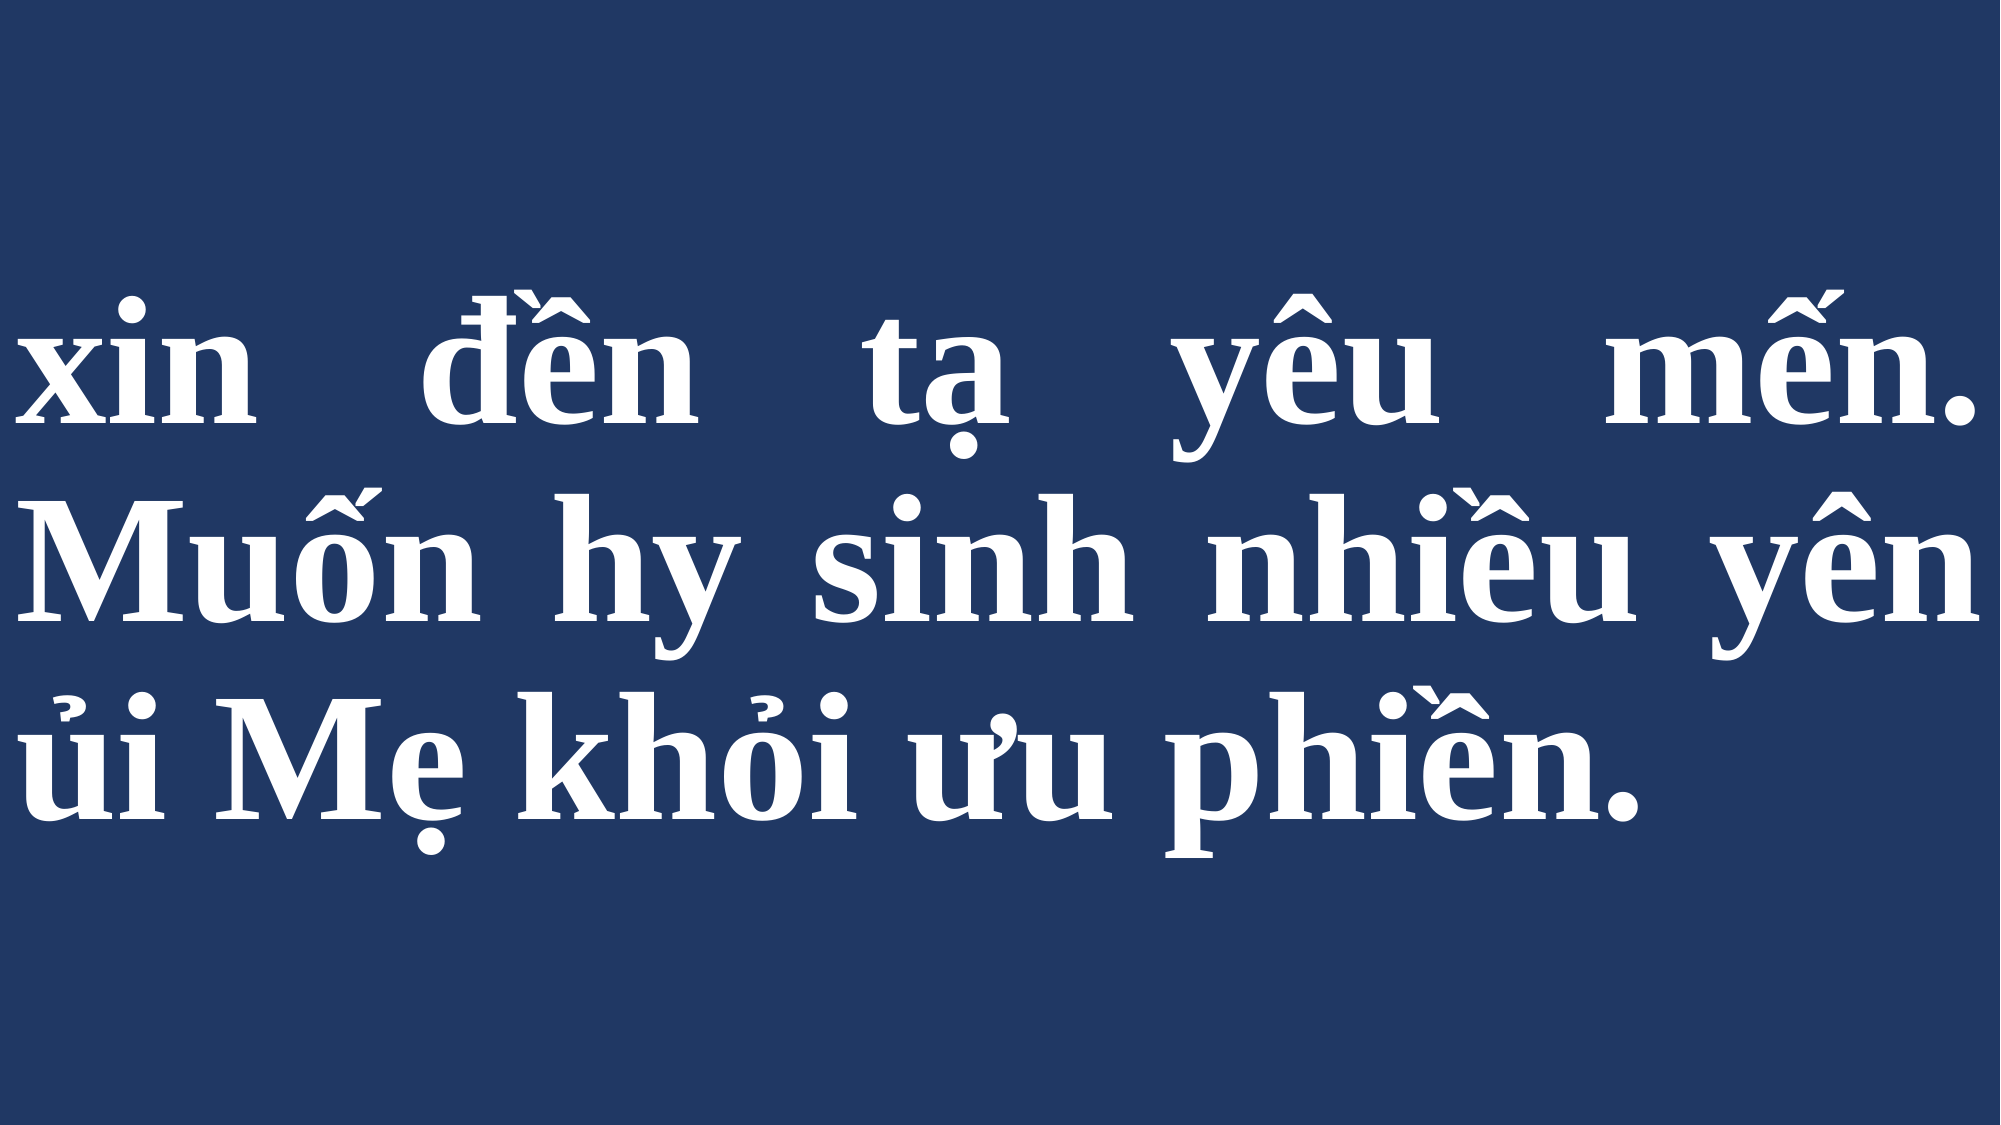

# xin đền tạ yêu mến. Muốn hy sinh nhiều yên ủi Mẹ khỏi ưu phiền.